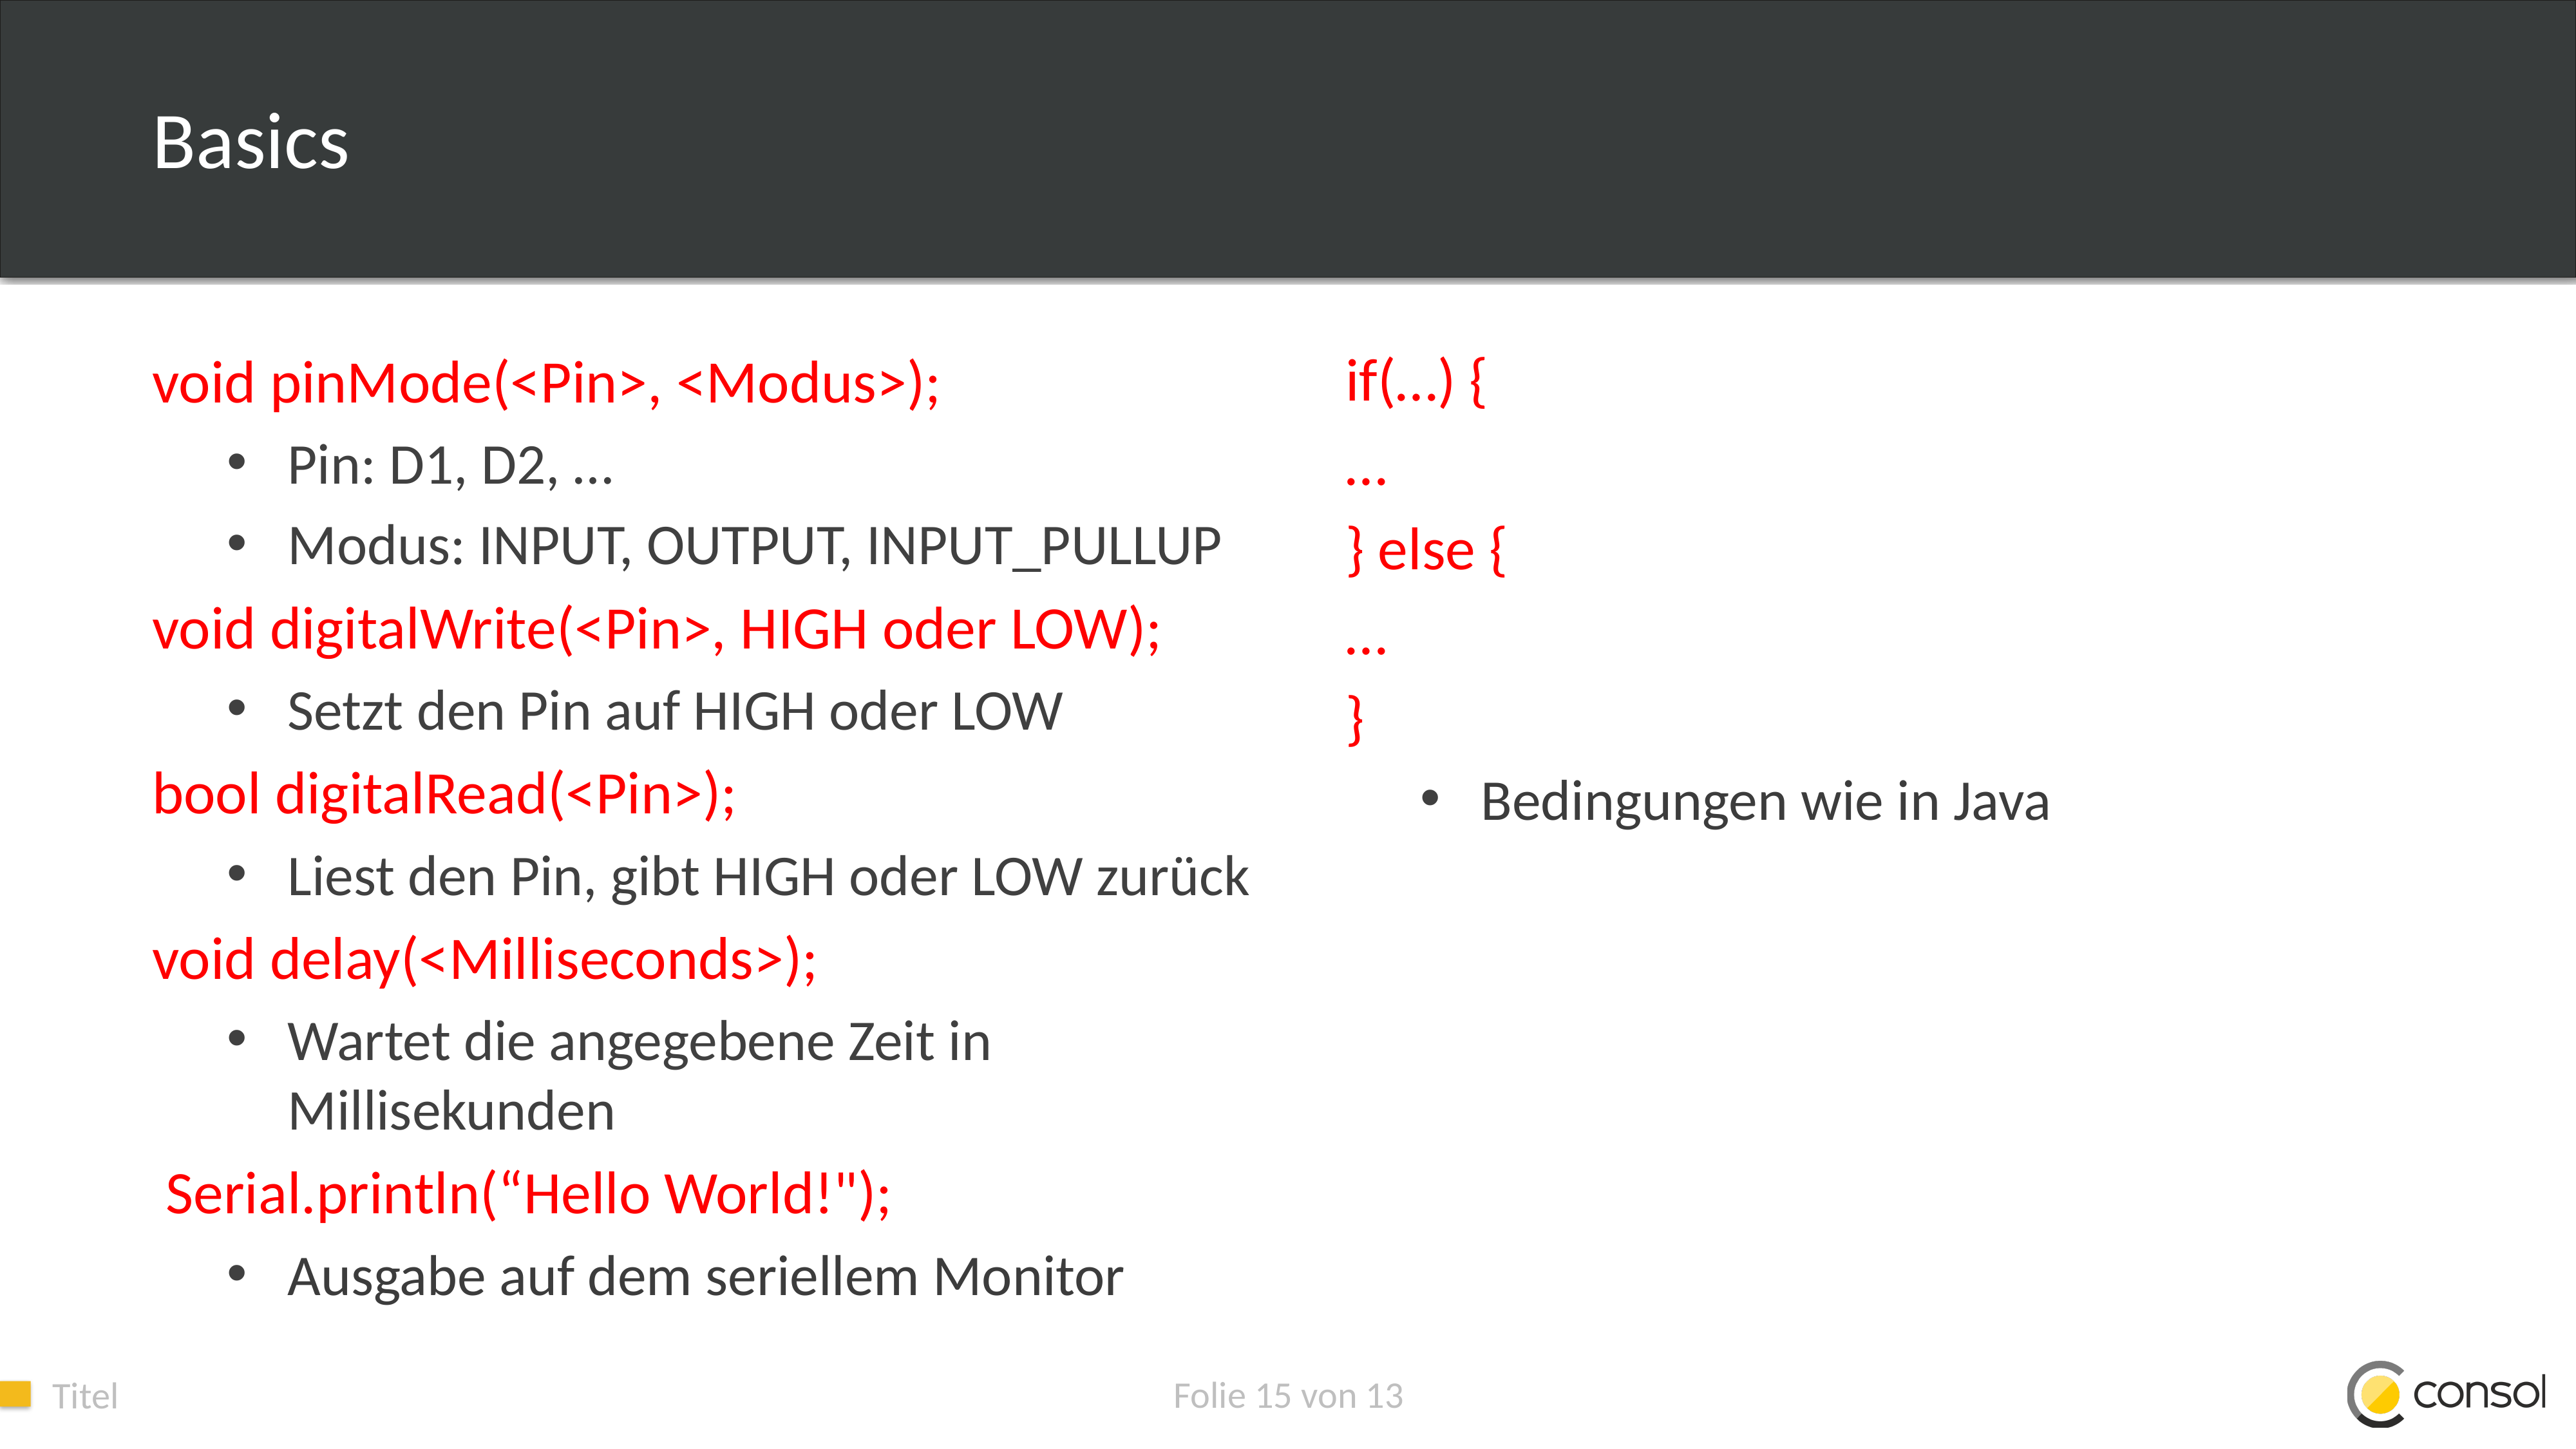

# Basics
if(…) {
…
} else {
…
}
Bedingungen wie in Java
void pinMode(<Pin>, <Modus>);
Pin: D1, D2, …
Modus: INPUT, OUTPUT, INPUT_PULLUP
void digitalWrite(<Pin>, HIGH oder LOW);
Setzt den Pin auf HIGH oder LOW
bool digitalRead(<Pin>);
Liest den Pin, gibt HIGH oder LOW zurück
void delay(<Milliseconds>);
Wartet die angegebene Zeit in Millisekunden
 Serial.println(“Hello World!");
Ausgabe auf dem seriellem Monitor